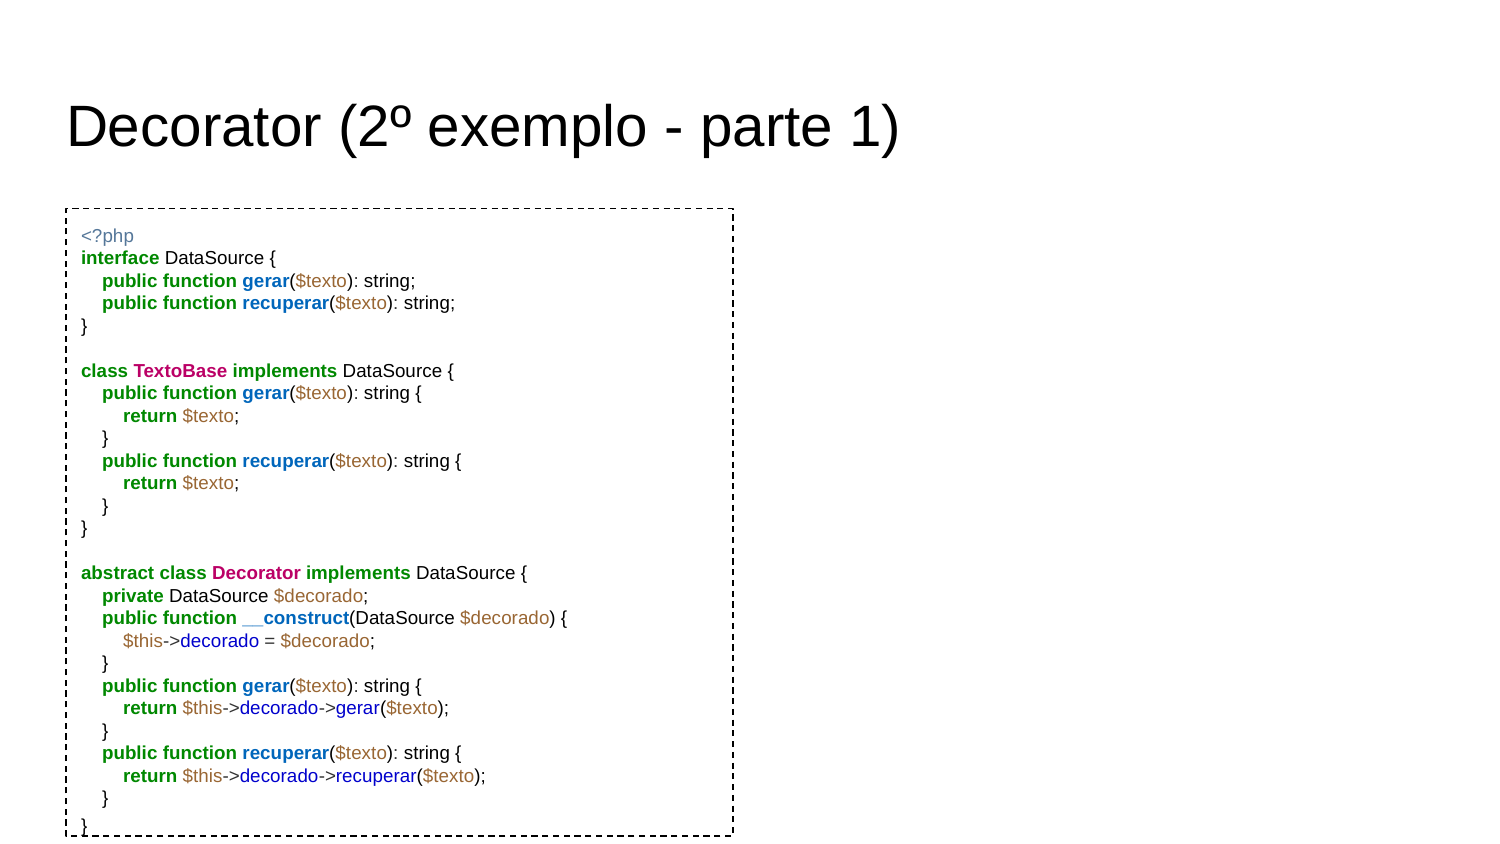

# Decorator (2º exemplo - parte 1)
<?php
interface DataSource {
    public function gerar($texto): string;
    public function recuperar($texto): string;
}

class TextoBase implements DataSource {
    public function gerar($texto): string {
        return $texto;
    }
    public function recuperar($texto): string {
        return $texto;
    }
}

abstract class Decorator implements DataSource {
    private DataSource $decorado;
    public function __construct(DataSource $decorado) {
        $this->decorado = $decorado;
    }
    public function gerar($texto): string {
        return $this->decorado->gerar($texto);
    }
    public function recuperar($texto): string {
        return $this->decorado->recuperar($texto);
    }
}